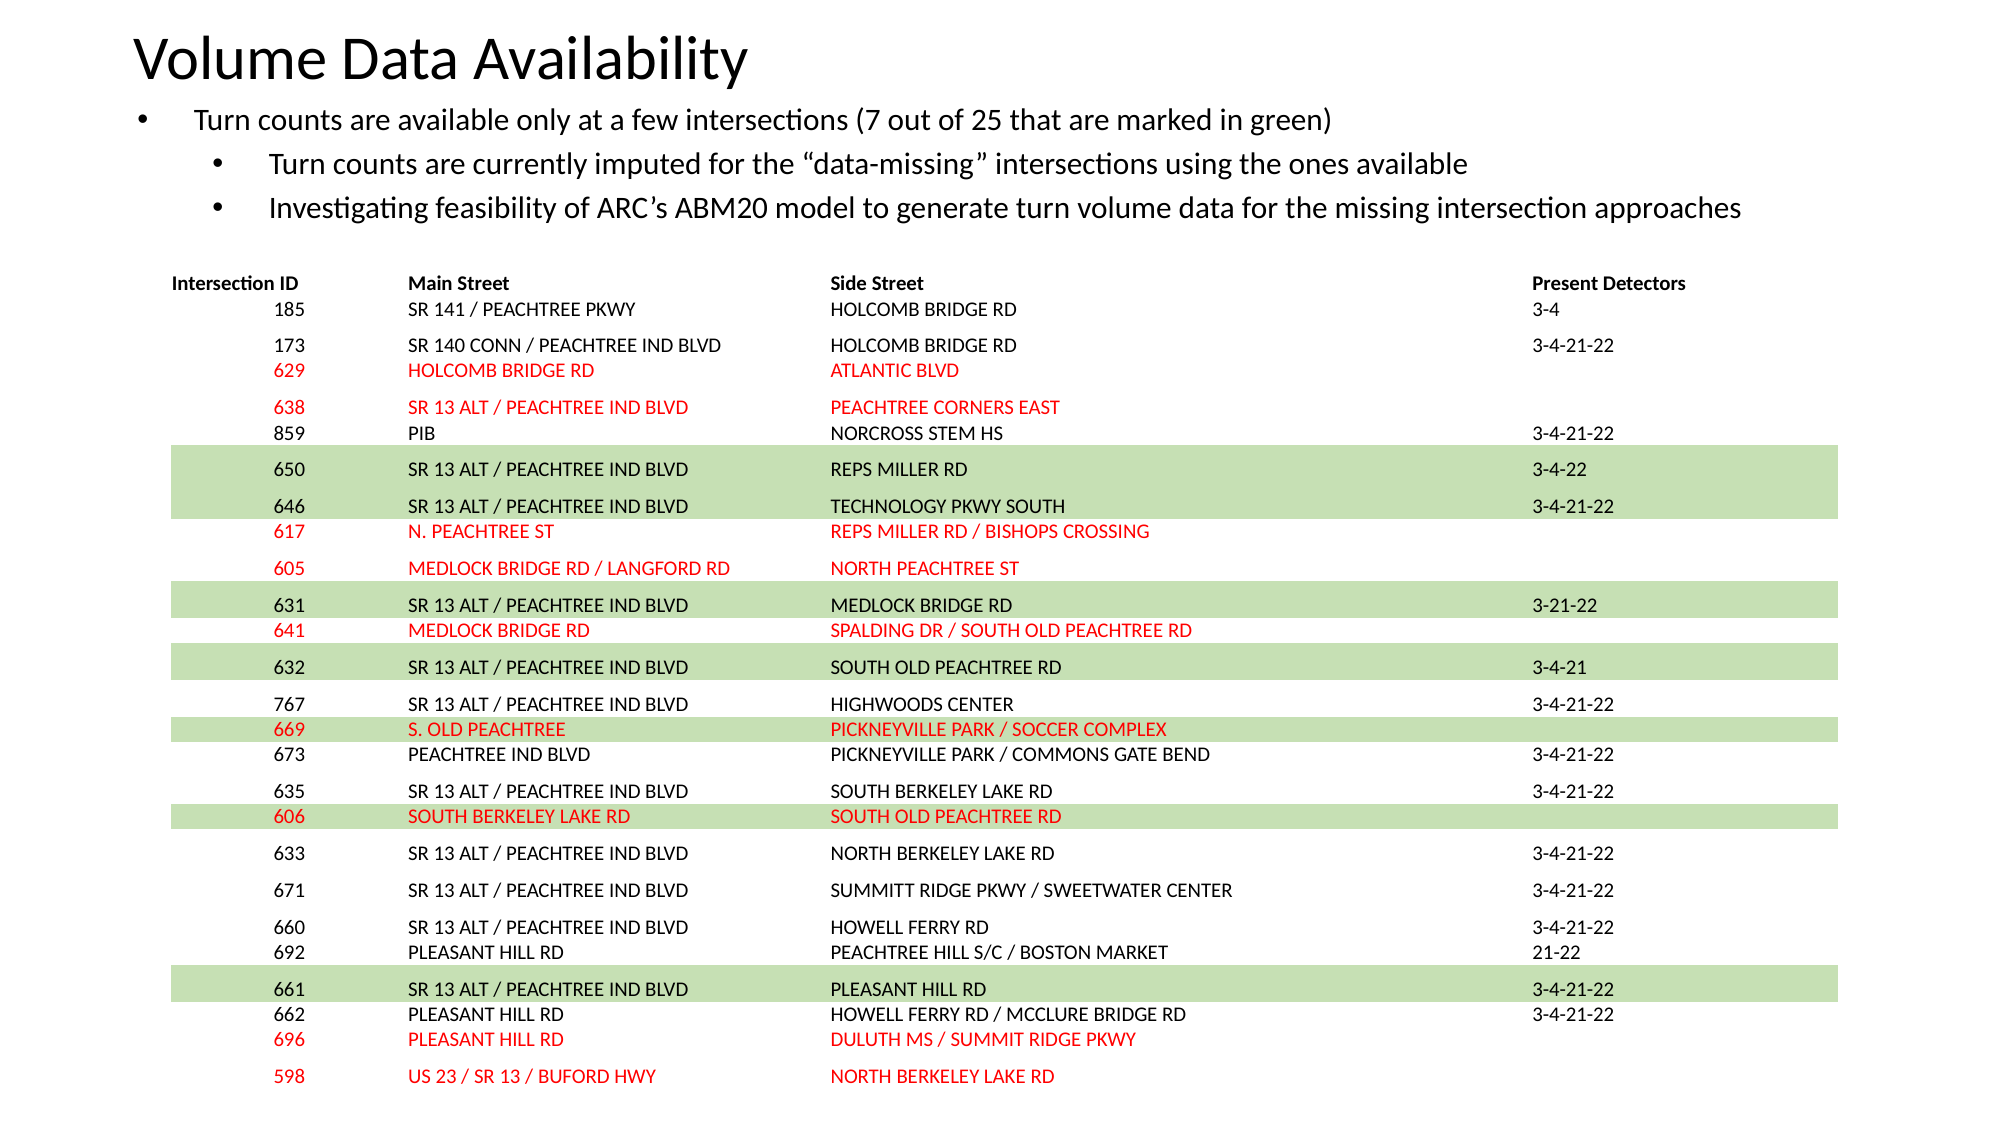

# Volume Data Availability
Turn counts are available only at a few intersections (7 out of 25 that are marked in green)
Turn counts are currently imputed for the “data-missing” intersections using the ones available
Investigating feasibility of ARC’s ABM20 model to generate turn volume data for the missing intersection approaches
| Intersection ID | Main Street | Side Street | Present Detectors |
| --- | --- | --- | --- |
| 185 | SR 141 / PEACHTREE PKWY | HOLCOMB BRIDGE RD | 3-4 |
| 173 | SR 140 CONN / PEACHTREE IND BLVD | HOLCOMB BRIDGE RD | 3-4-21-22 |
| 629 | HOLCOMB BRIDGE RD | ATLANTIC BLVD |  |
| 638 | SR 13 ALT / PEACHTREE IND BLVD | PEACHTREE CORNERS EAST |  |
| 859 | PIB | NORCROSS STEM HS | 3-4-21-22 |
| 650 | SR 13 ALT / PEACHTREE IND BLVD | REPS MILLER RD | 3-4-22 |
| 646 | SR 13 ALT / PEACHTREE IND BLVD | TECHNOLOGY PKWY SOUTH | 3-4-21-22 |
| 617 | N. PEACHTREE ST | REPS MILLER RD / BISHOPS CROSSING |  |
| 605 | MEDLOCK BRIDGE RD / LANGFORD RD | NORTH PEACHTREE ST |  |
| 631 | SR 13 ALT / PEACHTREE IND BLVD | MEDLOCK BRIDGE RD | 3-21-22 |
| 641 | MEDLOCK BRIDGE RD | SPALDING DR / SOUTH OLD PEACHTREE RD |  |
| 632 | SR 13 ALT / PEACHTREE IND BLVD | SOUTH OLD PEACHTREE RD | 3-4-21 |
| 767 | SR 13 ALT / PEACHTREE IND BLVD | HIGHWOODS CENTER | 3-4-21-22 |
| 669 | S. OLD PEACHTREE | PICKNEYVILLE PARK / SOCCER COMPLEX |  |
| 673 | PEACHTREE IND BLVD | PICKNEYVILLE PARK / COMMONS GATE BEND | 3-4-21-22 |
| 635 | SR 13 ALT / PEACHTREE IND BLVD | SOUTH BERKELEY LAKE RD | 3-4-21-22 |
| 606 | SOUTH BERKELEY LAKE RD | SOUTH OLD PEACHTREE RD |  |
| 633 | SR 13 ALT / PEACHTREE IND BLVD | NORTH BERKELEY LAKE RD | 3-4-21-22 |
| 671 | SR 13 ALT / PEACHTREE IND BLVD | SUMMITT RIDGE PKWY / SWEETWATER CENTER | 3-4-21-22 |
| 660 | SR 13 ALT / PEACHTREE IND BLVD | HOWELL FERRY RD | 3-4-21-22 |
| 692 | PLEASANT HILL RD | PEACHTREE HILL S/C / BOSTON MARKET | 21-22 |
| 661 | SR 13 ALT / PEACHTREE IND BLVD | PLEASANT HILL RD | 3-4-21-22 |
| 662 | PLEASANT HILL RD | HOWELL FERRY RD / MCCLURE BRIDGE RD | 3-4-21-22 |
| 696 | PLEASANT HILL RD | DULUTH MS / SUMMIT RIDGE PKWY |  |
| 598 | US 23 / SR 13 / BUFORD HWY | NORTH BERKELEY LAKE RD |  |